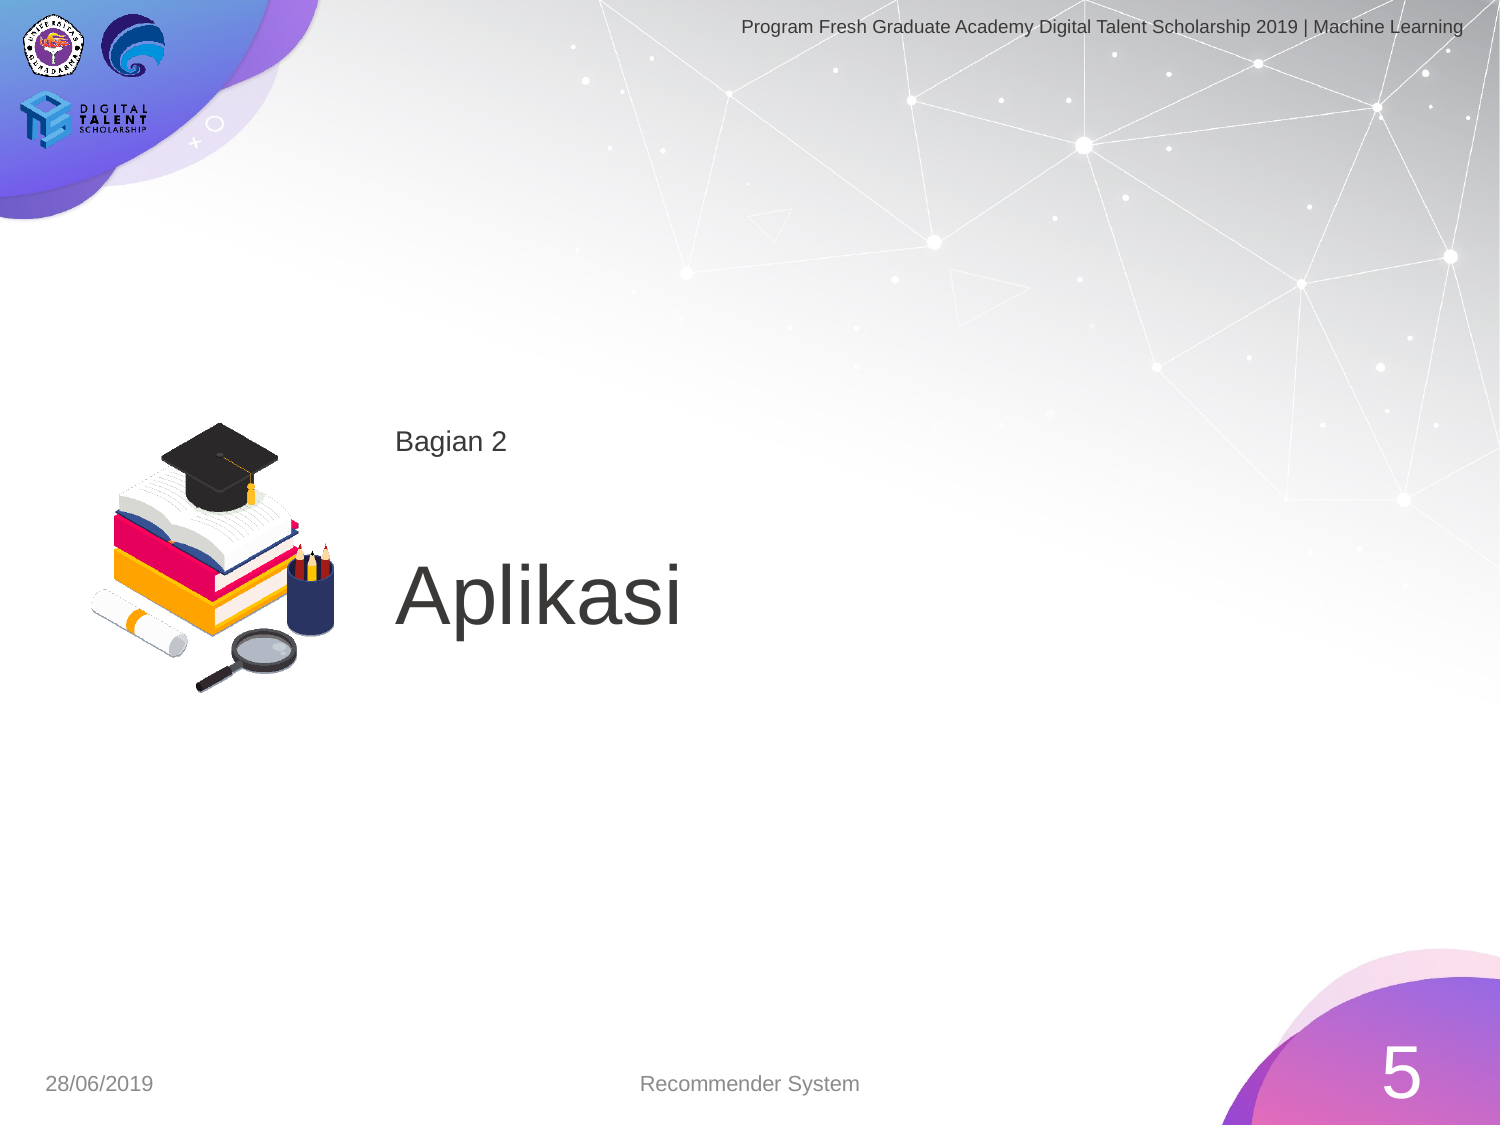

Bagian 2
# Aplikasi
5
28/06/2019
Recommender System